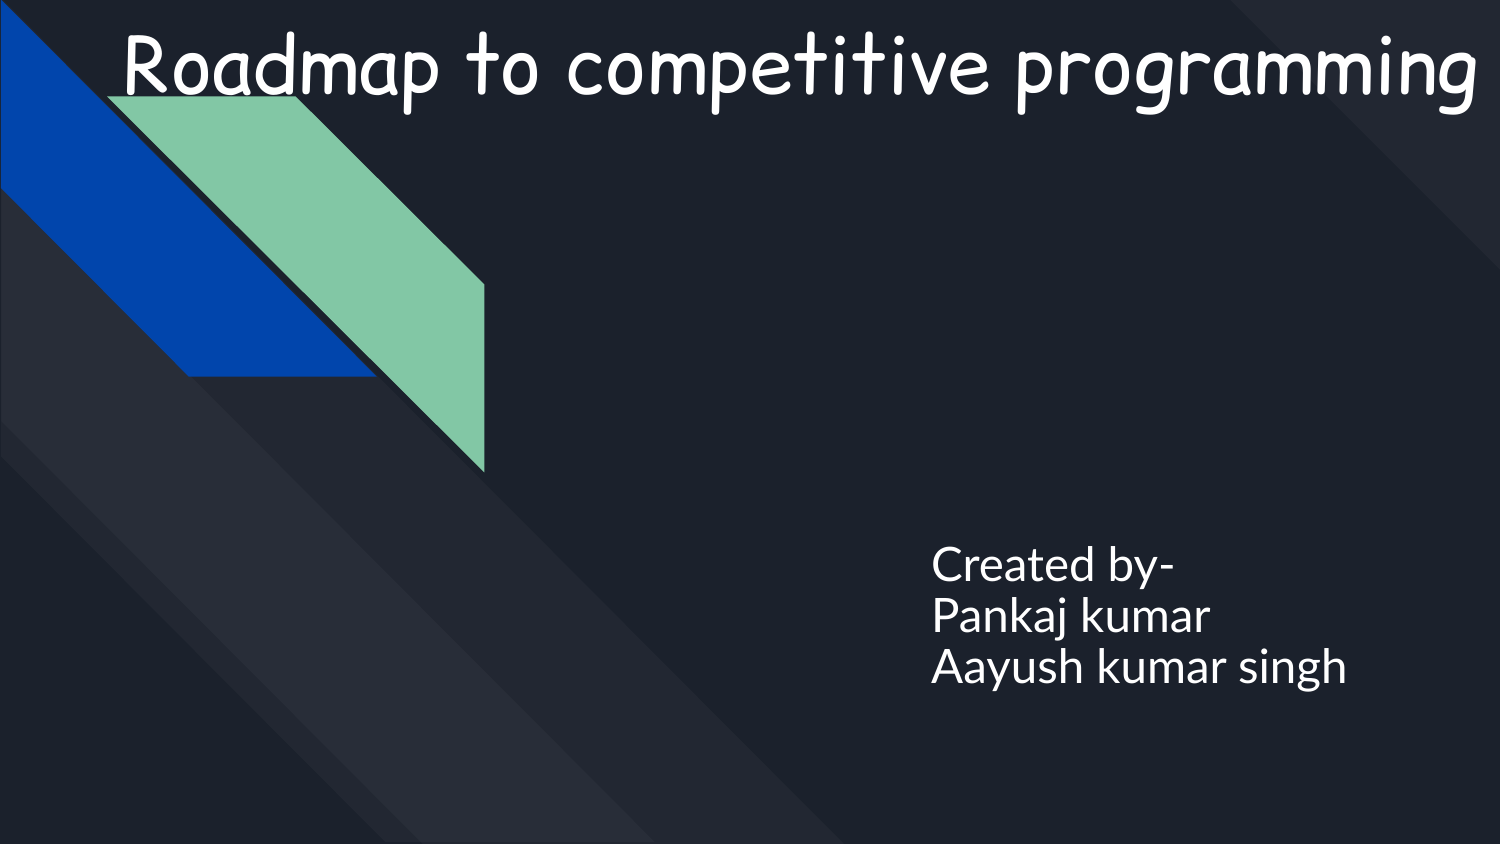

# Roadmap to competitive programming

Created by-
Pankaj kumar
Aayush kumar singh